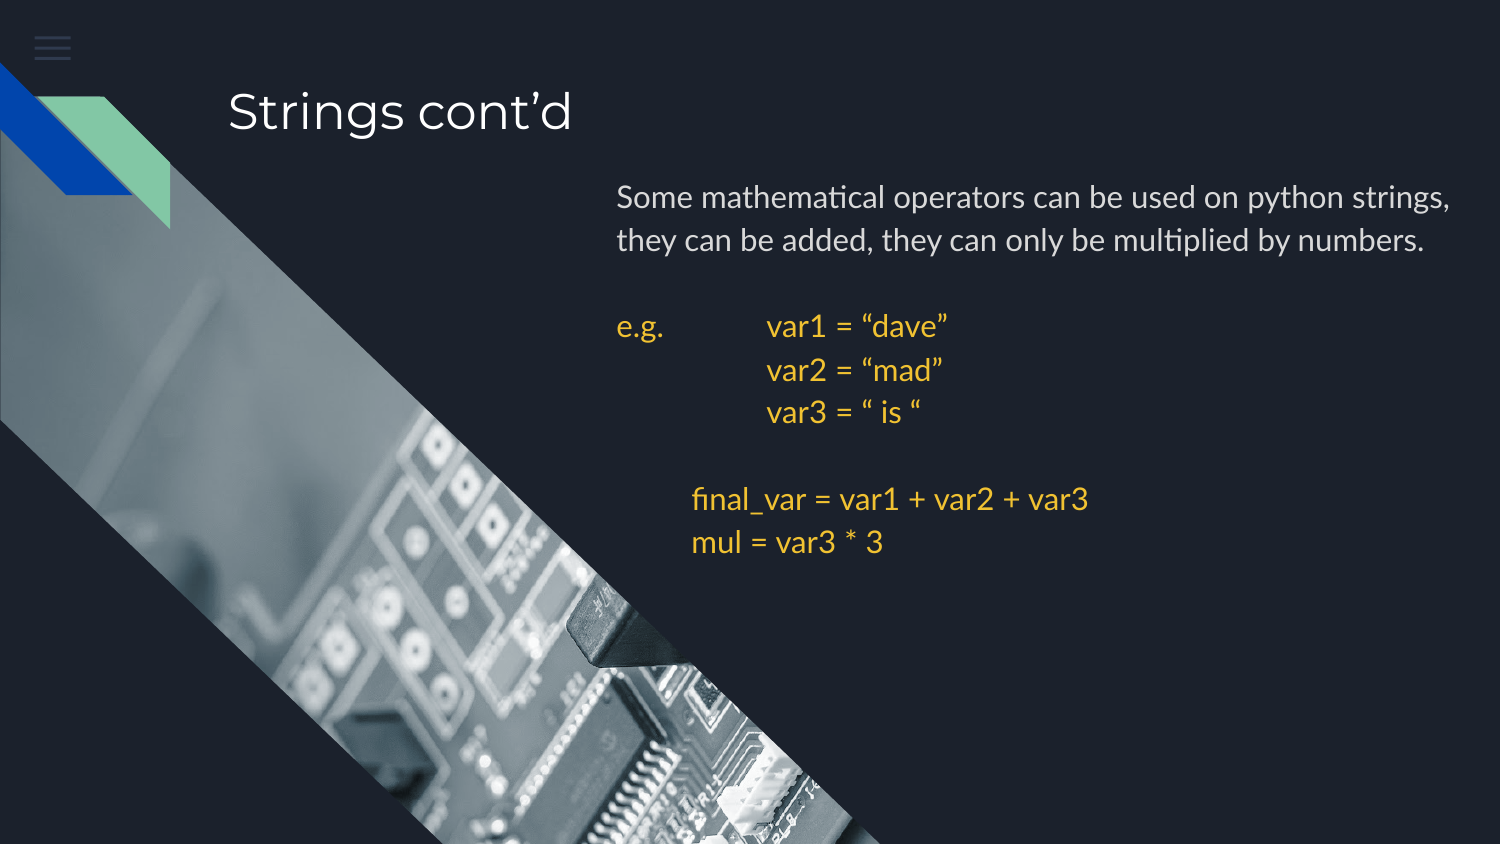

# Strings cont’d
Some mathematical operators can be used on python strings, they can be added, they can only be multiplied by numbers.

e.g.	var1 = “dave”
	var2 = “mad”
	var3 = “ is “

final_var = var1 + var2 + var3
mul = var3 * 3